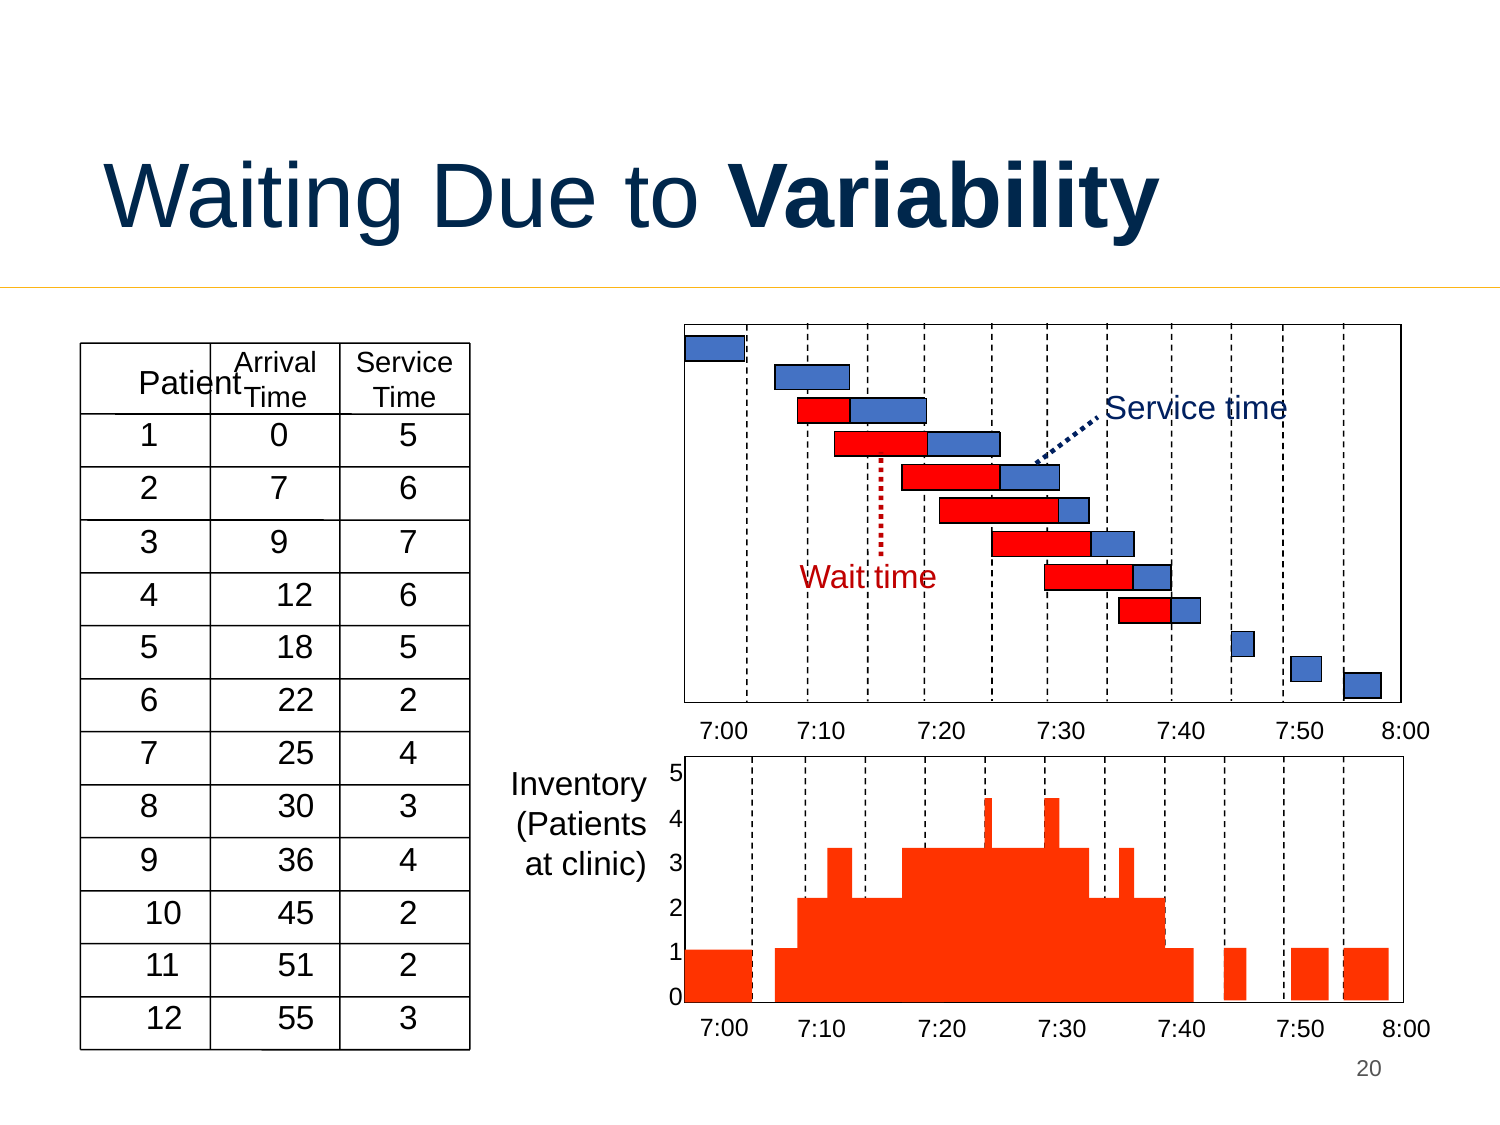

# Waiting Due to Variability

Arrival
Time

Service
Time

Patient
1
0
5

2
7
6

3
9
7

4
12
6

5
18
5
6
22
2

7
25
4
8
30
3

9
36
4

10
45
2

11
51
2
12
55
3

Service time

Wait time

7:00
7:10
7:20
7:30
7:40
7:50
8:00
5
Inventory
(Patients at clinic)

4

3

2

1

0
7:00
7:10
7:20
7:30
7:40
7:50
8:00

20